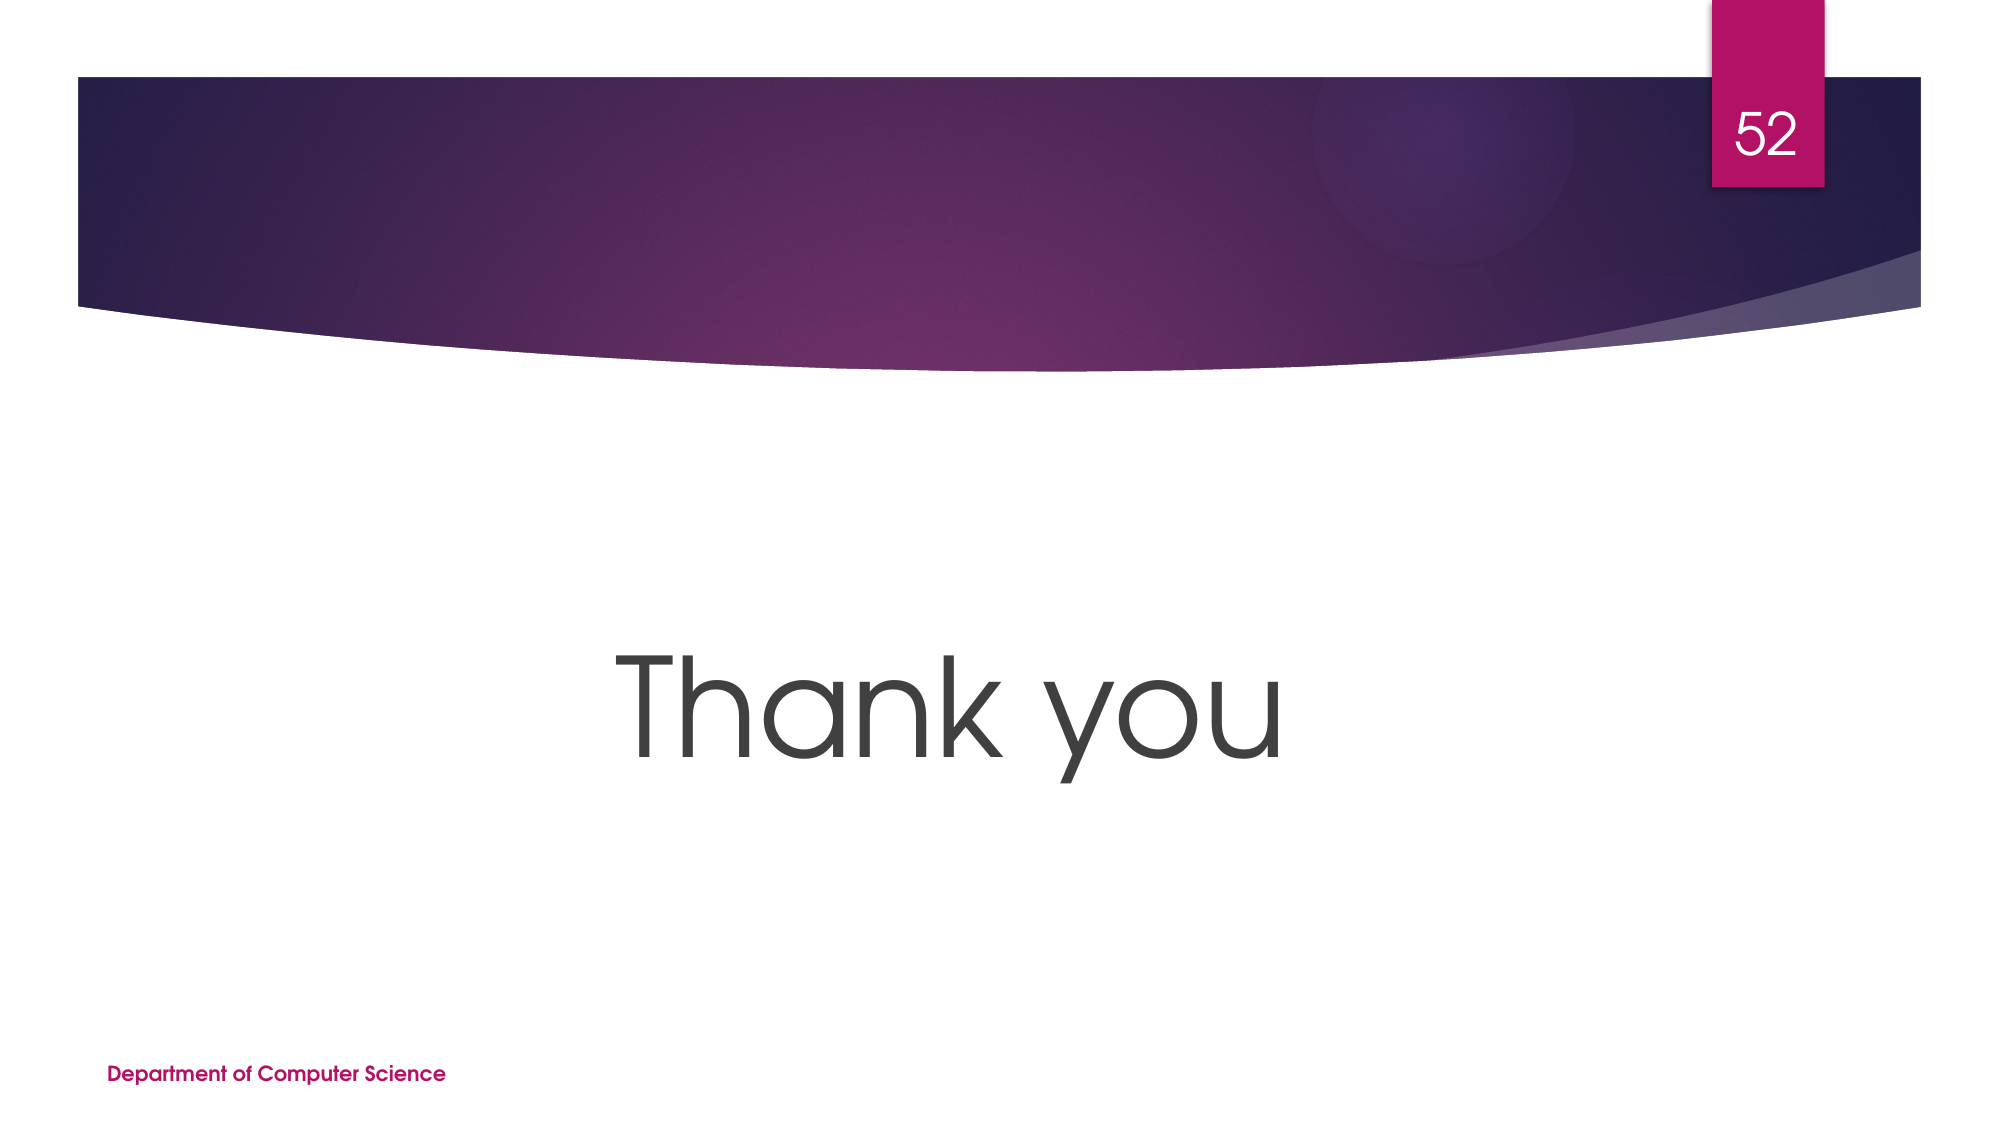

52
#

  Thank you
Department of Computer Science